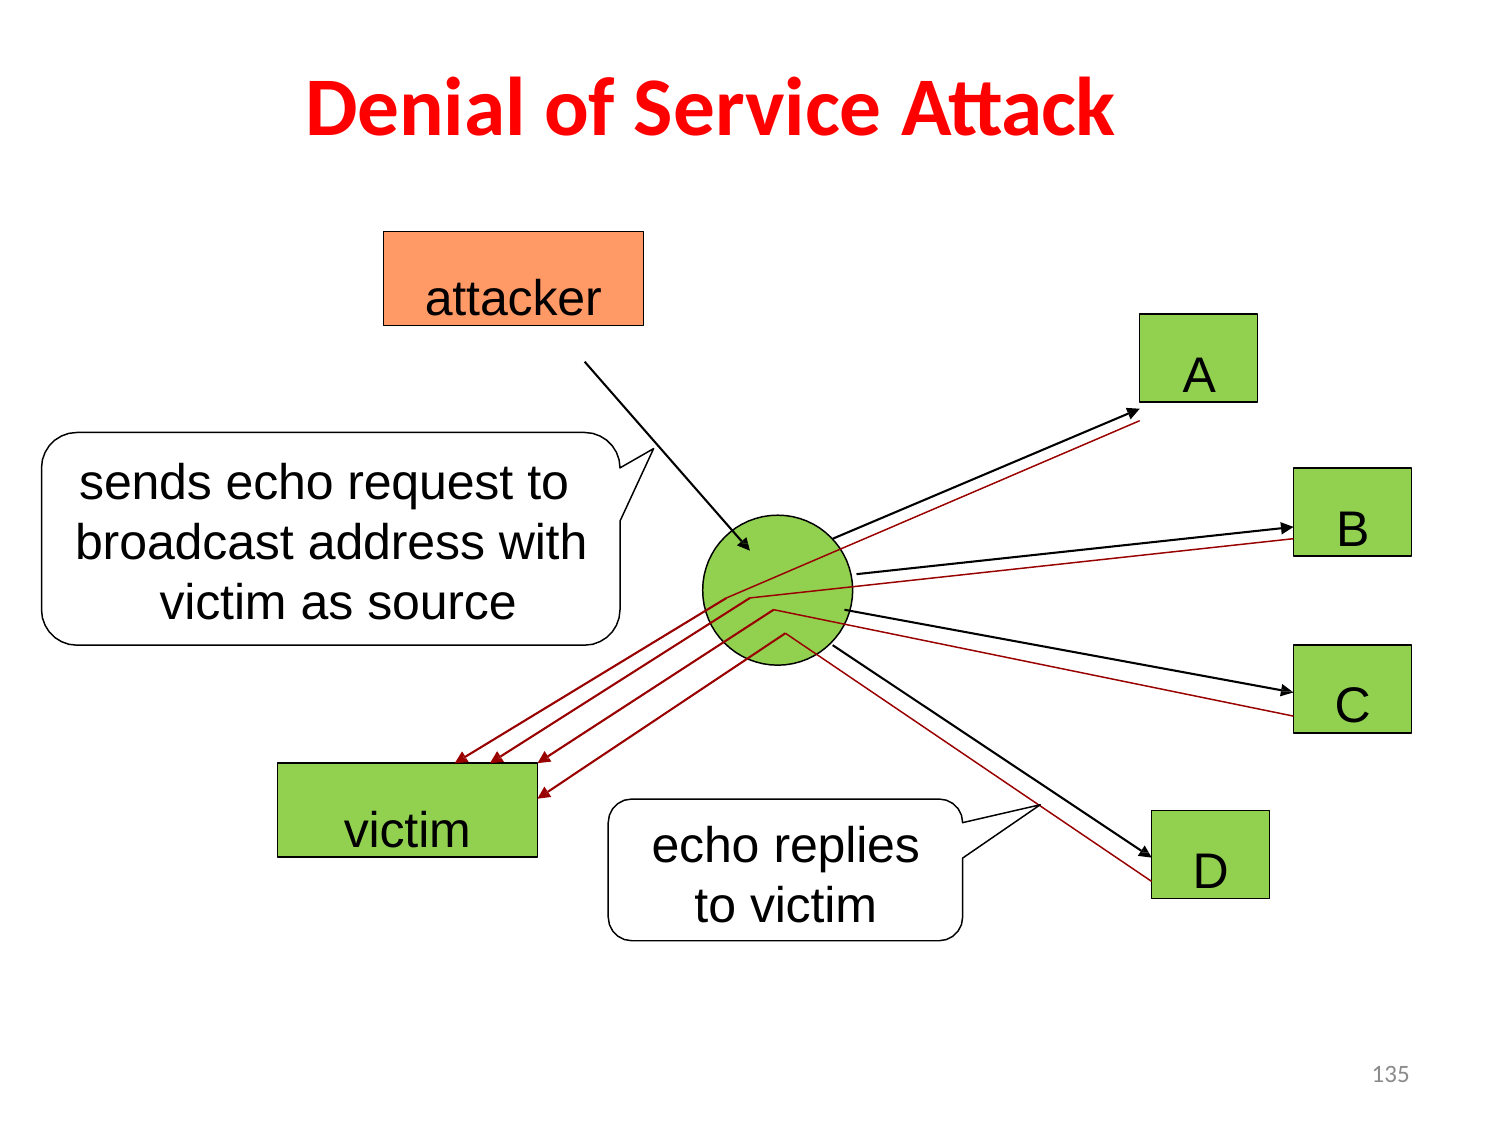

Denial of Service Attack
attacker
A

sends echo request to  broadcast address with  victim as source
B

C
victim

echo replies
to victim
D
135